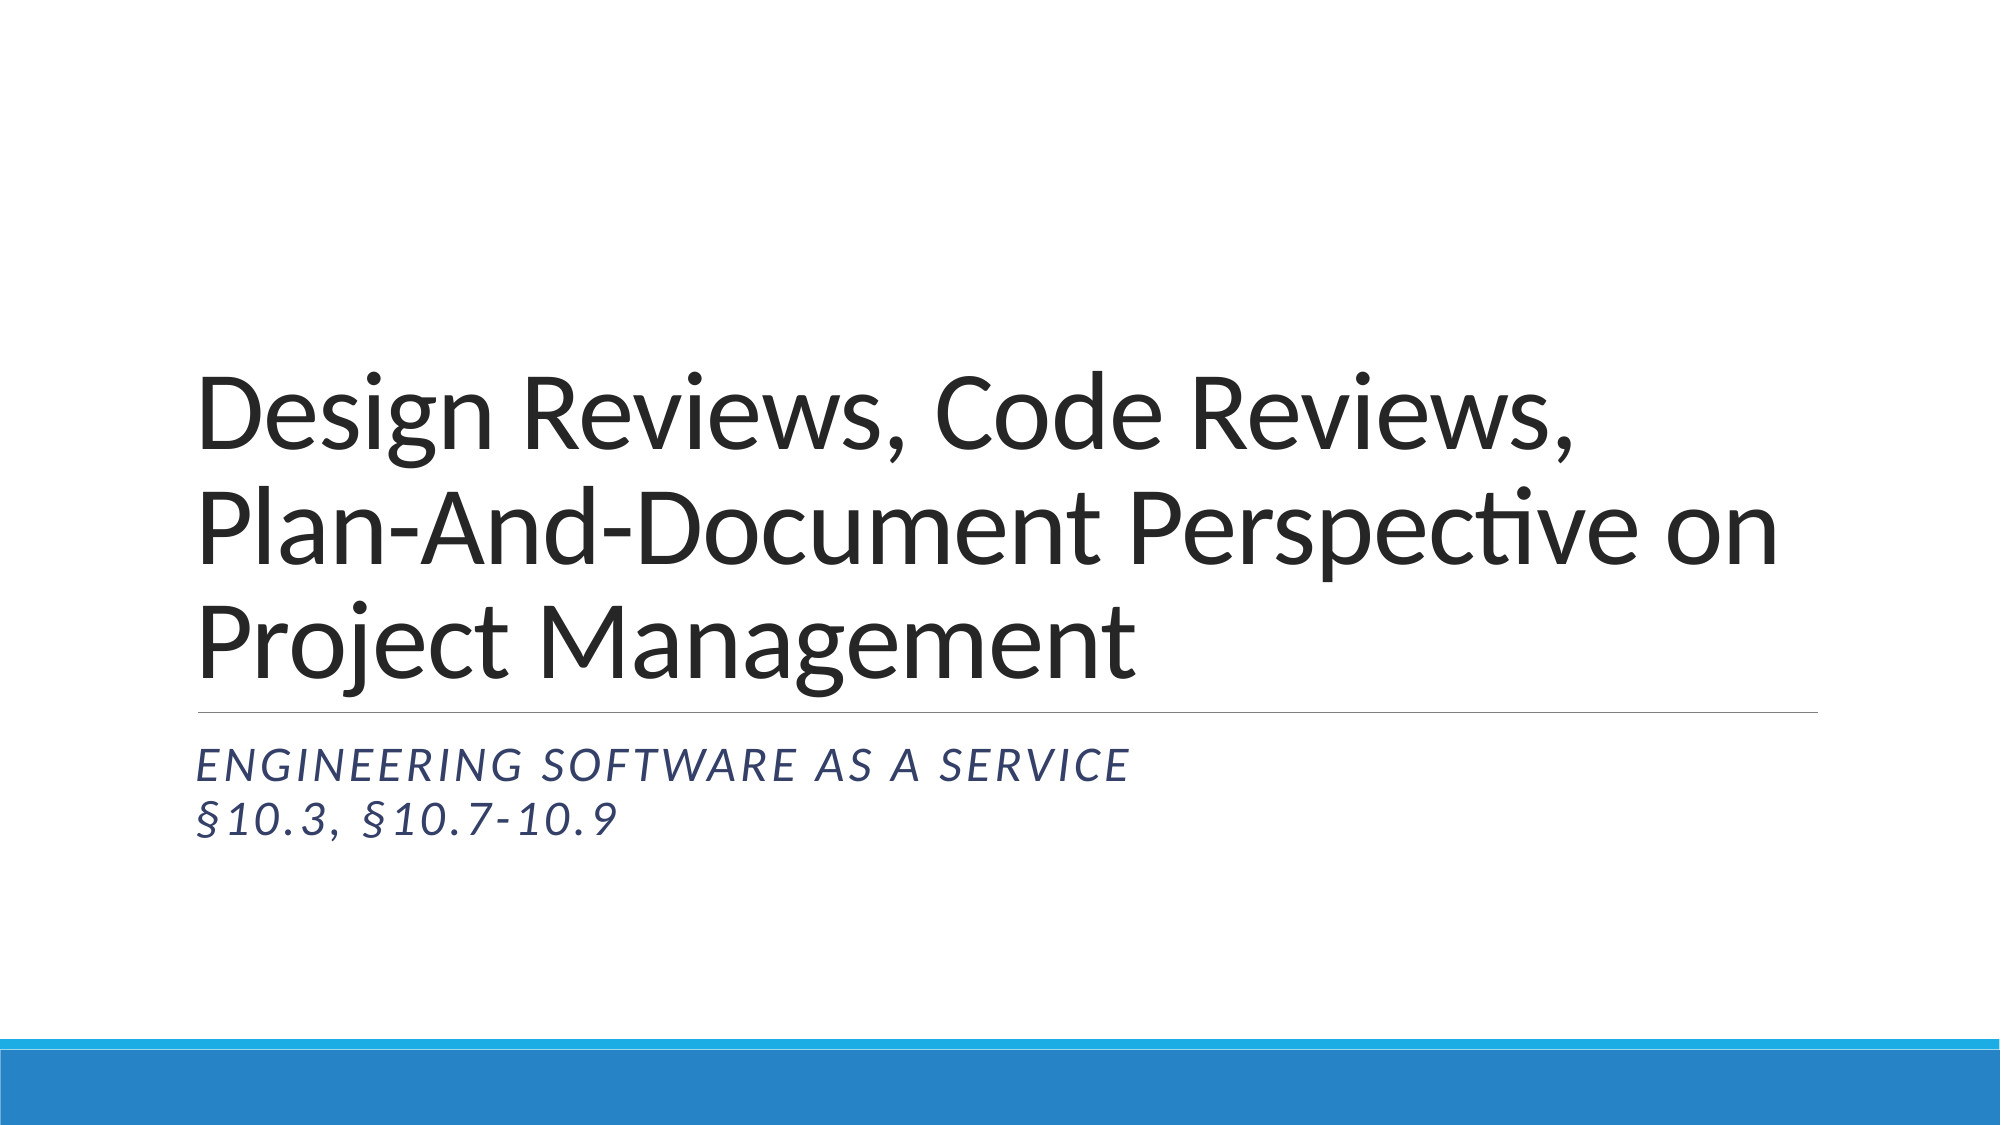

# Design Reviews, Code Reviews, Plan-And-Document Perspective on Project Management
Engineering Software as a Service
§10.3, §10.7-10.9